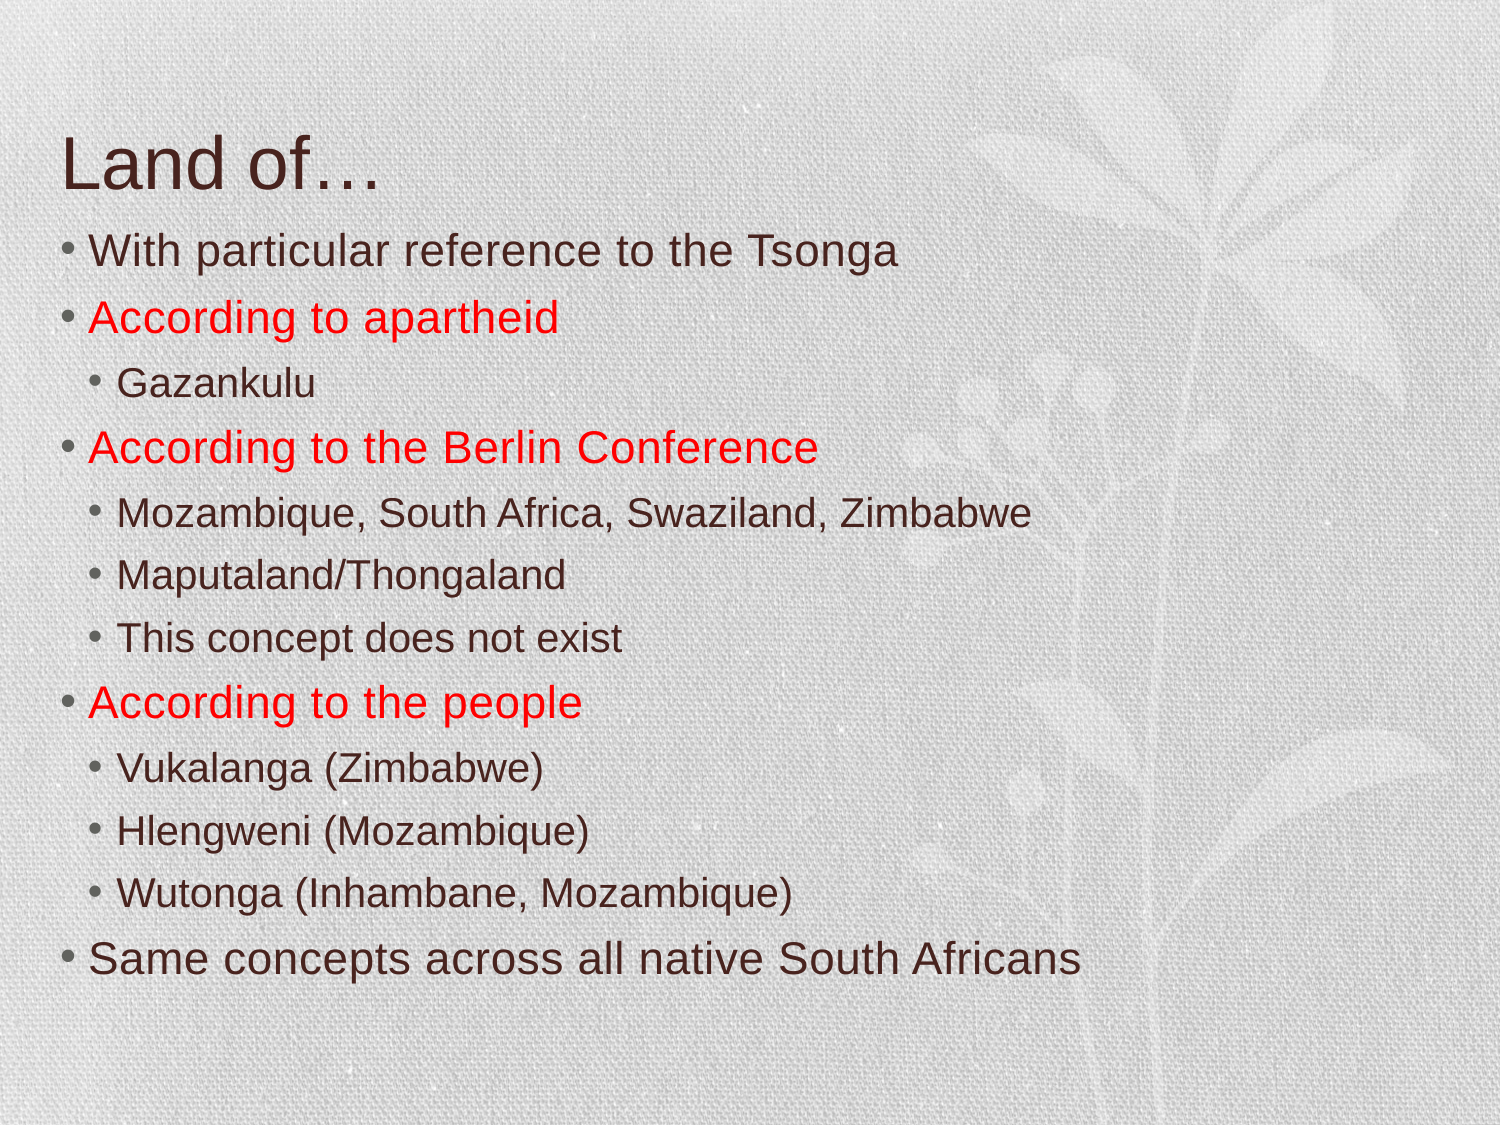

# Land of…
With particular reference to the Tsonga
According to apartheid
Gazankulu
According to the Berlin Conference
Mozambique, South Africa, Swaziland, Zimbabwe
Maputaland/Thongaland
This concept does not exist
According to the people
Vukalanga (Zimbabwe)
Hlengweni (Mozambique)
Wutonga (Inhambane, Mozambique)
Same concepts across all native South Africans